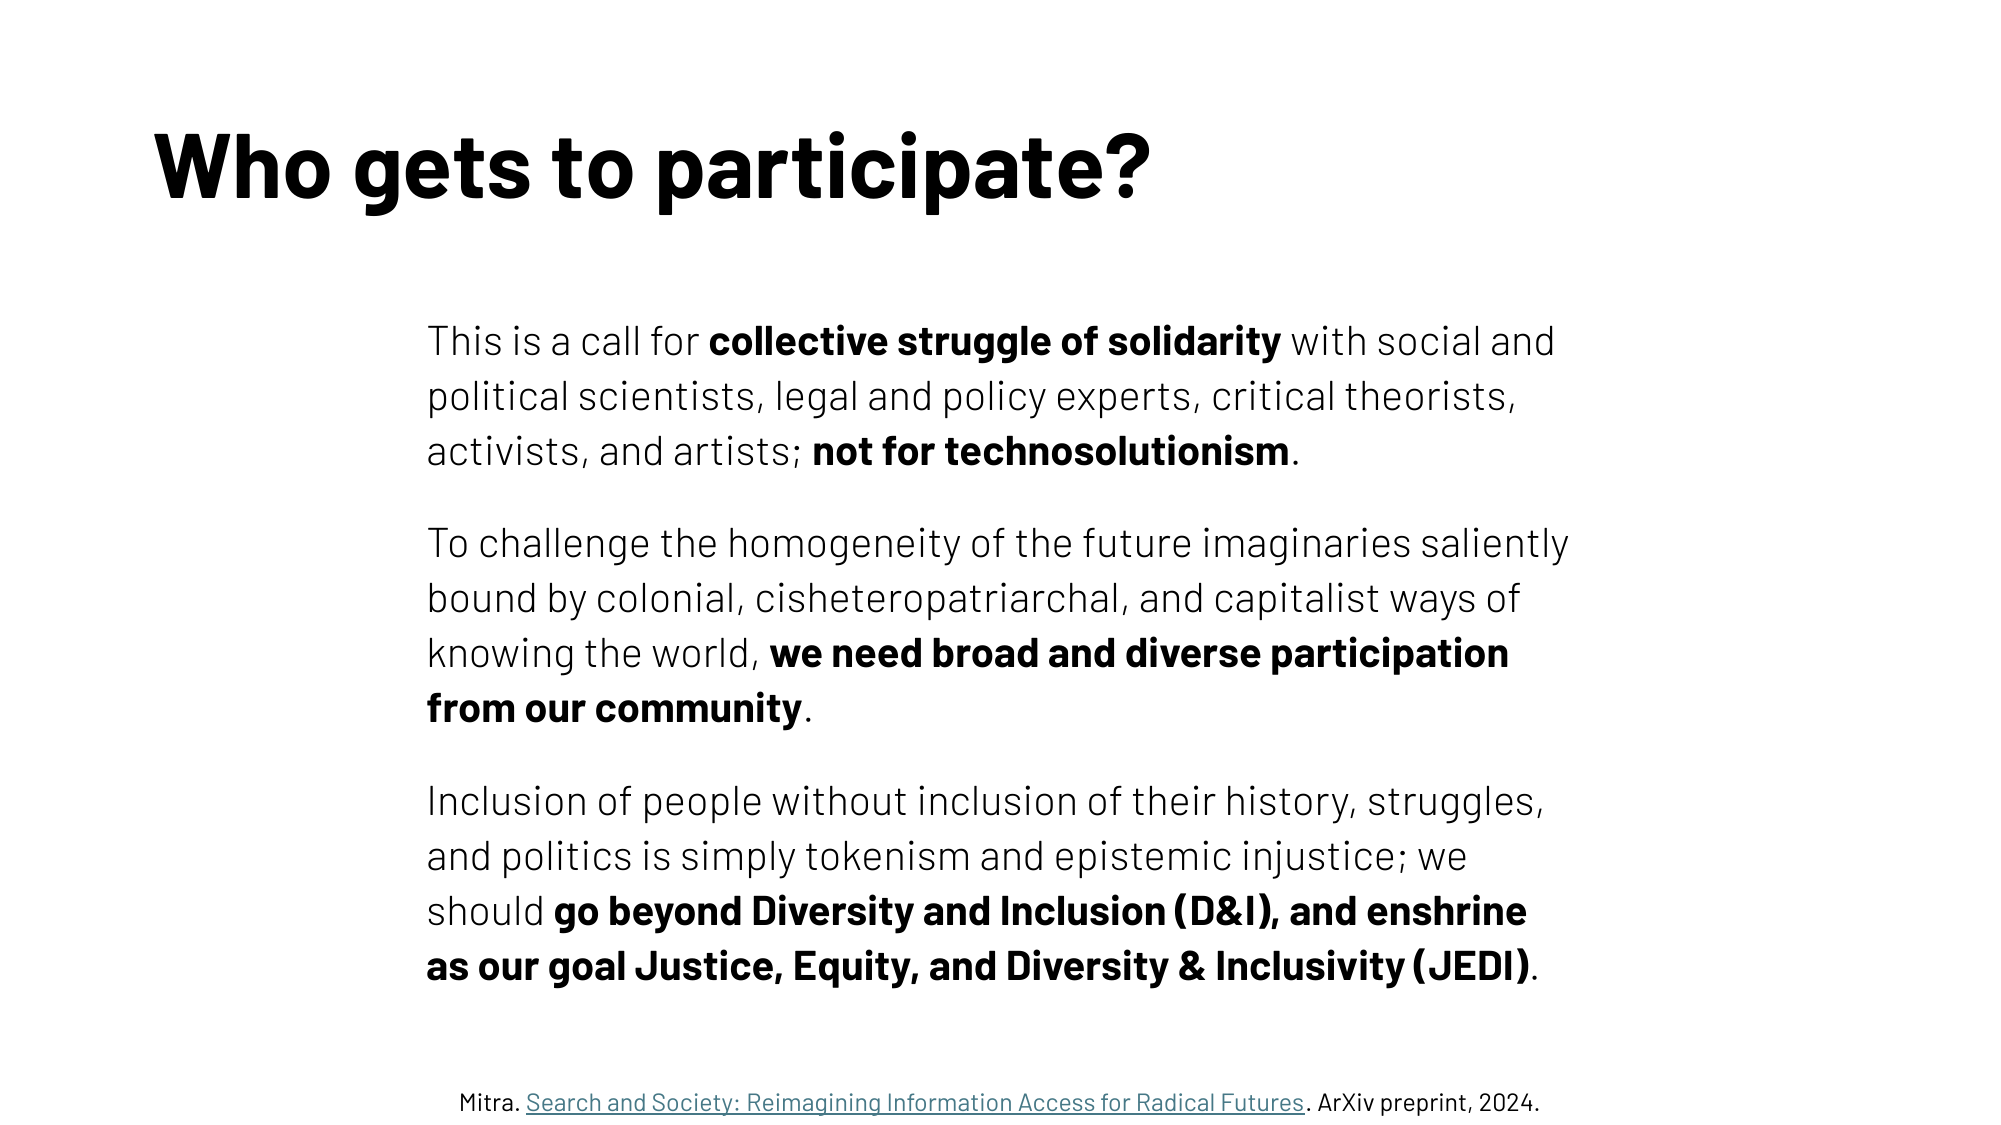

# Who gets to participate?
This is a call for collective struggle of solidarity with social and political scientists, legal and policy experts, critical theorists, activists, and artists; not for technosolutionism.
To challenge the homogeneity of the future imaginaries saliently bound by colonial, cisheteropatriarchal, and capitalist ways of knowing the world, we need broad and diverse participation from our community.
Inclusion of people without inclusion of their history, struggles, and politics is simply tokenism and epistemic injustice; we should go beyond Diversity and Inclusion (D&I), and enshrine as our goal Justice, Equity, and Diversity & Inclusivity (JEDI).
Mitra. Search and Society: Reimagining Information Access for Radical Futures. ArXiv preprint, 2024.